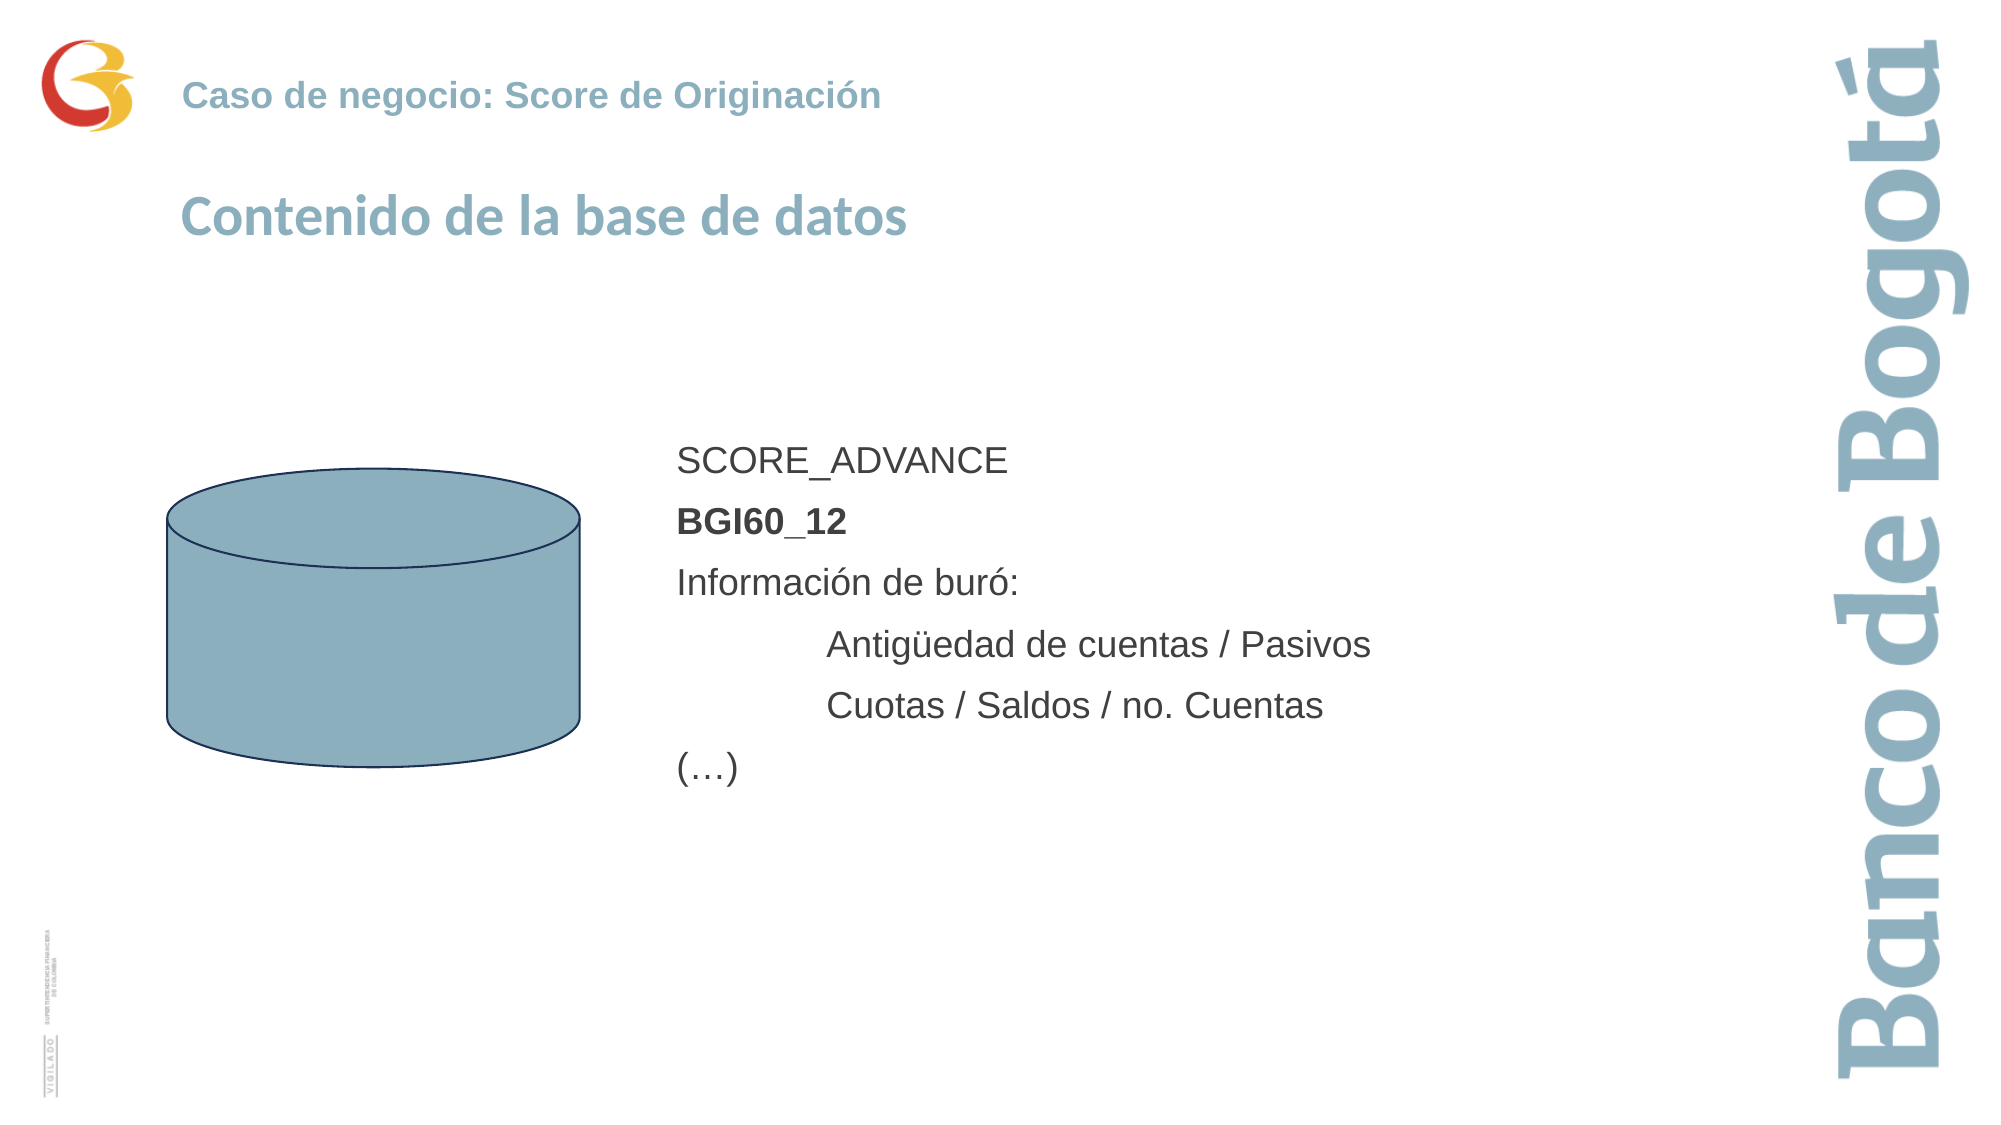

Caso de negocio: Score de Originación

Contenido de la base de datos
SCORE_ADVANCE
BGI60_12
Información de buró:
	Antigüedad de cuentas / Pasivos
	Cuotas / Saldos / no. Cuentas
(…)